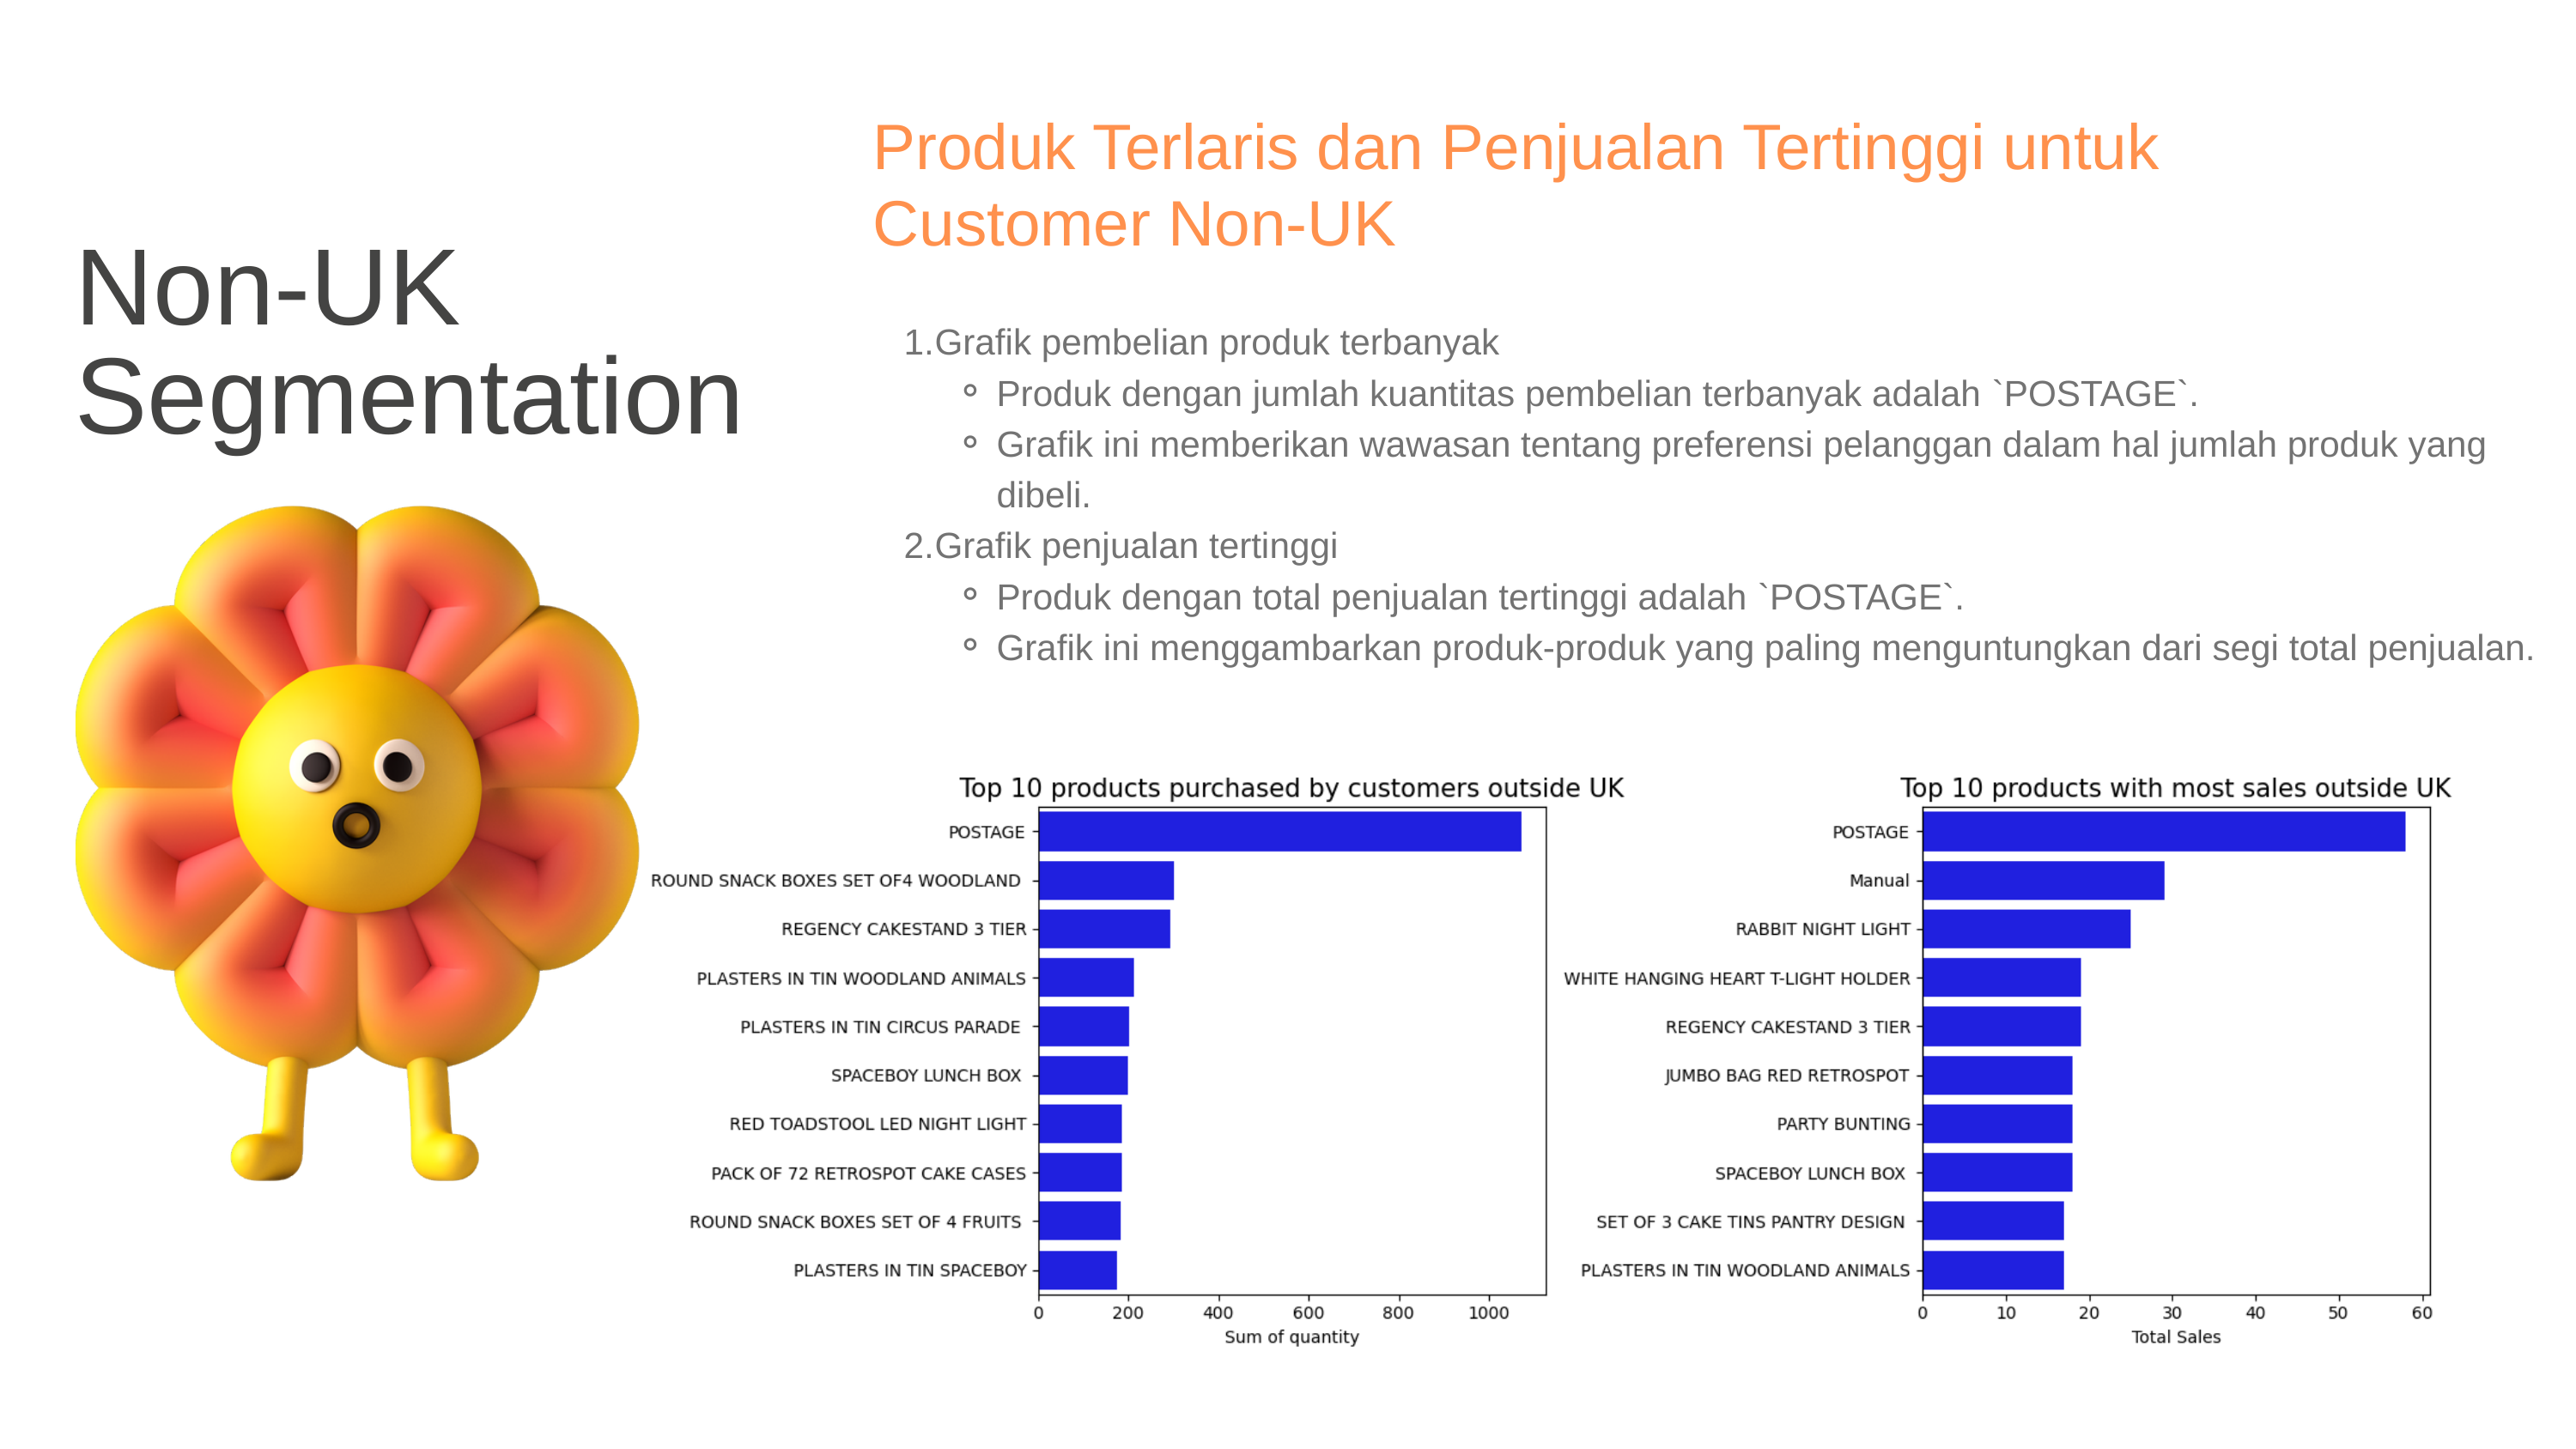

Produk Terlaris dan Penjualan Tertinggi untuk Customer Non-UK
Non-UK Segmentation
Grafik pembelian produk terbanyak
Produk dengan jumlah kuantitas pembelian terbanyak adalah `POSTAGE`.
Grafik ini memberikan wawasan tentang preferensi pelanggan dalam hal jumlah produk yang dibeli.
Grafik penjualan tertinggi
Produk dengan total penjualan tertinggi adalah `POSTAGE`.
Grafik ini menggambarkan produk-produk yang paling menguntungkan dari segi total penjualan.